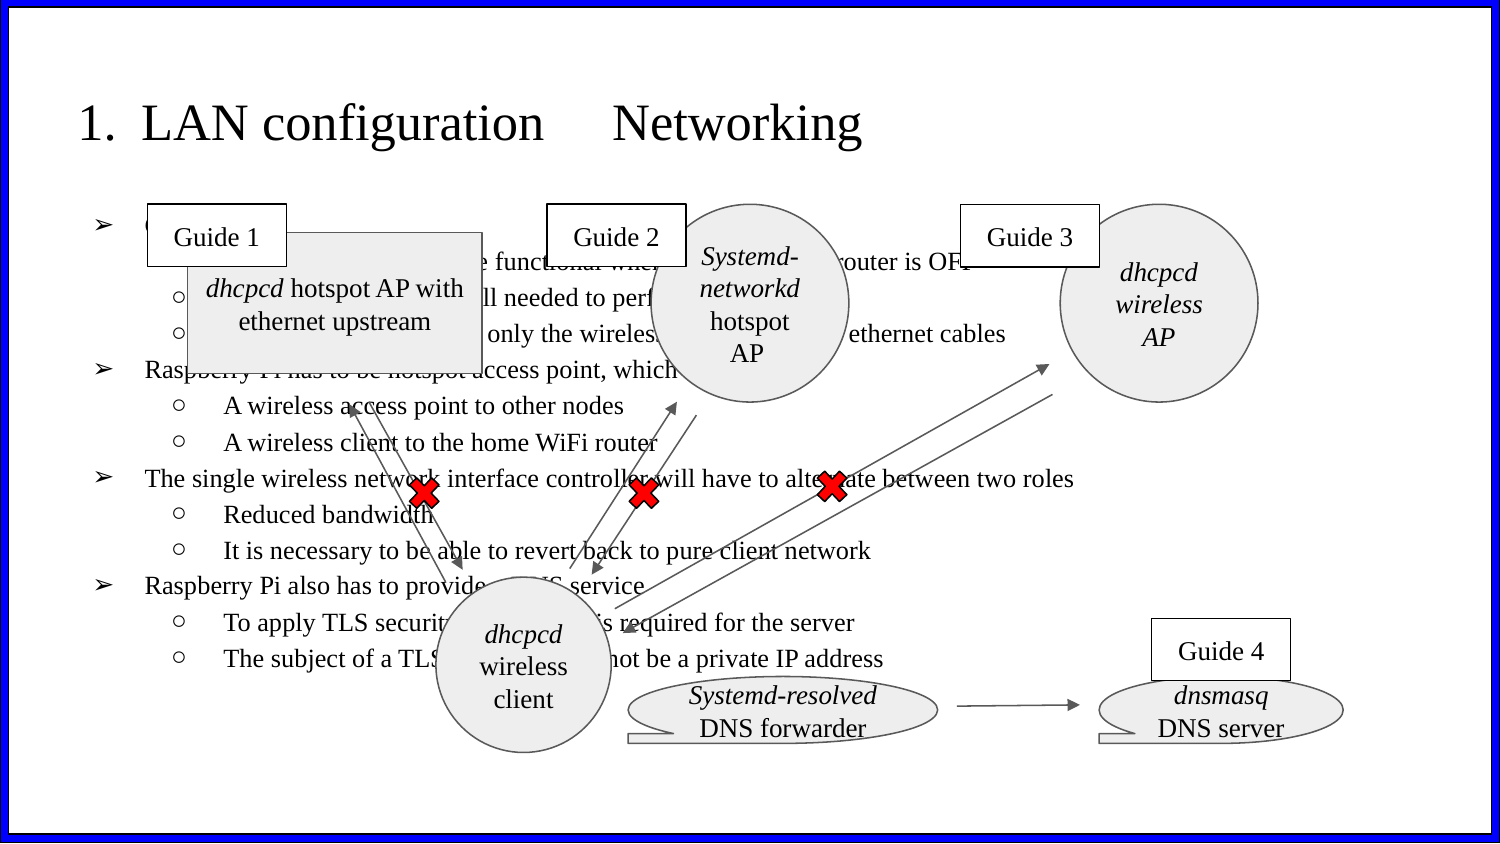

# LAN configuration								     Networking
Constraints
The IoT system has to be functional when the home WiFi router is OFF
Internet connection is still needed to perform FOTA update
Our intention was to use only the wireless interface and no ethernet cables
Raspberry Pi has to be hotspot access point, which is
A wireless access point to other nodes
A wireless client to the home WiFi router
The single wireless network interface controller will have to alternate between two roles
Reduced bandwidth
It is necessary to be able to revert back to pure client network
Raspberry Pi also has to provide a DNS service
To apply TLS security, a hostname is required for the server
The subject of a TLS certificate can not be a private IP address

Guide 1
Guide 2
Systemd-networkd hotspot AP
dhcpcd wireless AP
Guide 3
dhcpcd hotspot AP with ethernet upstream

dhcpcd wireless client
Guide 4
Systemd-resolved DNS forwarder
dnsmasq DNS server